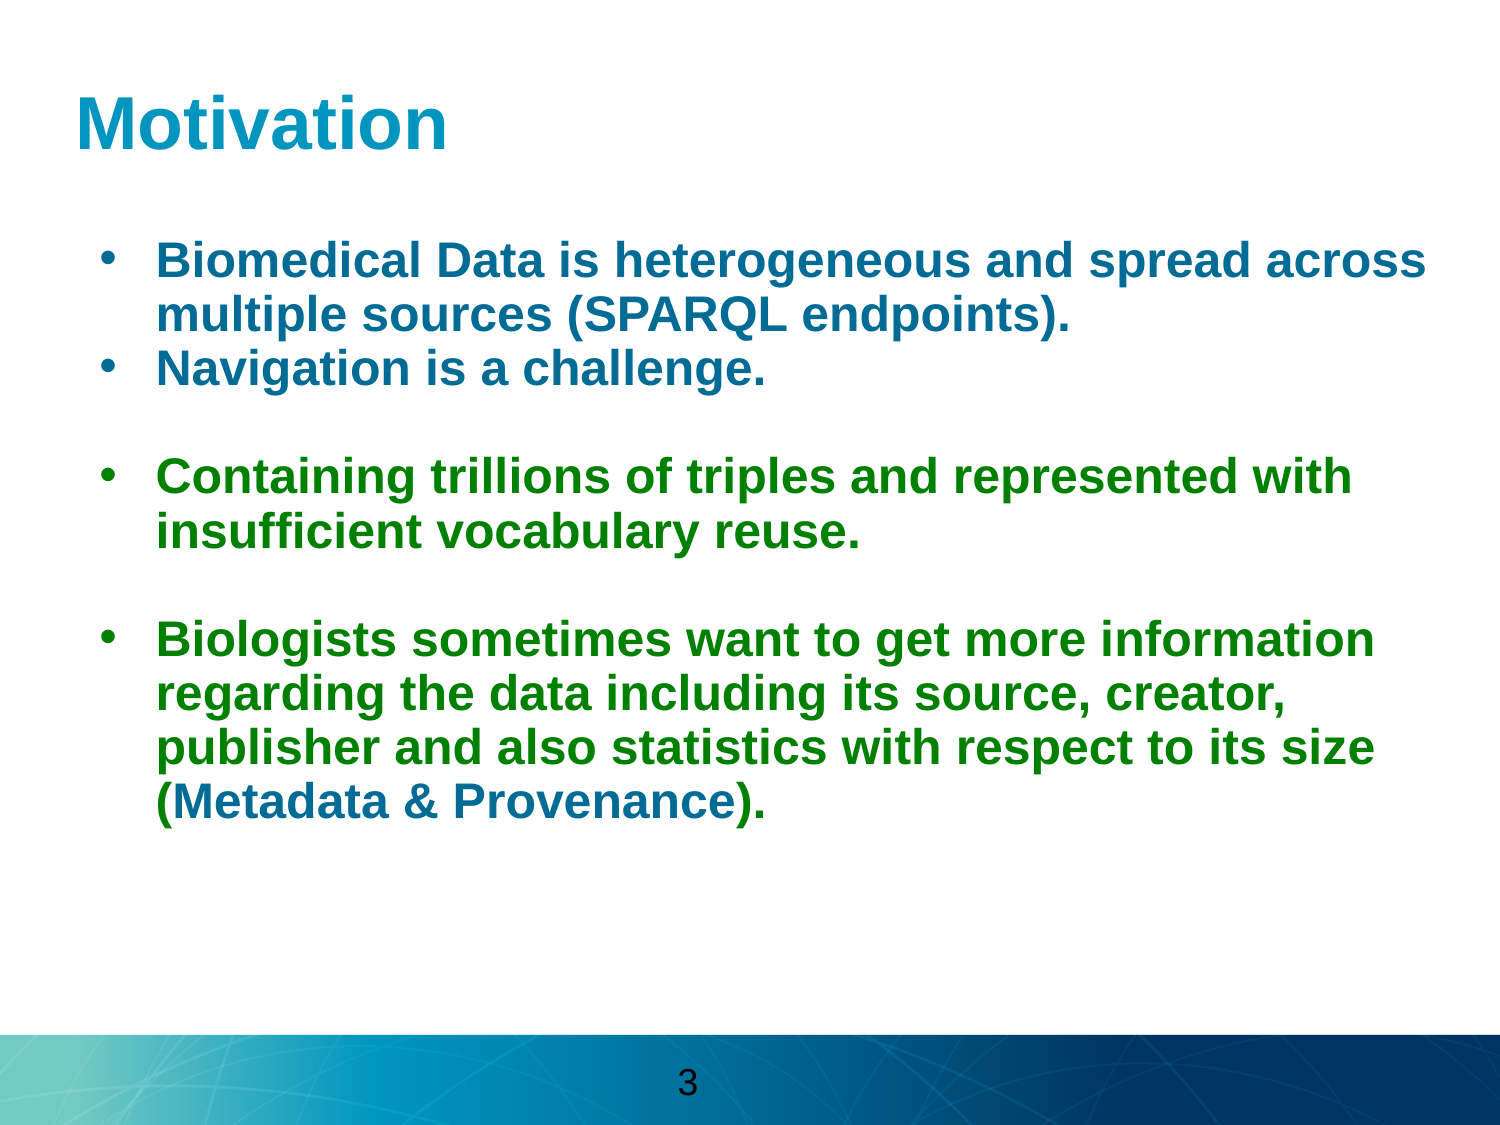

# Motivation
Biomedical Data is heterogeneous and spread across multiple sources (SPARQL endpoints).
Navigation is a challenge.

Containing trillions of triples and represented with insufficient vocabulary reuse.

Biologists sometimes want to get more information regarding the data including its source, creator, publisher and also statistics with respect to its size (Metadata & Provenance).

3